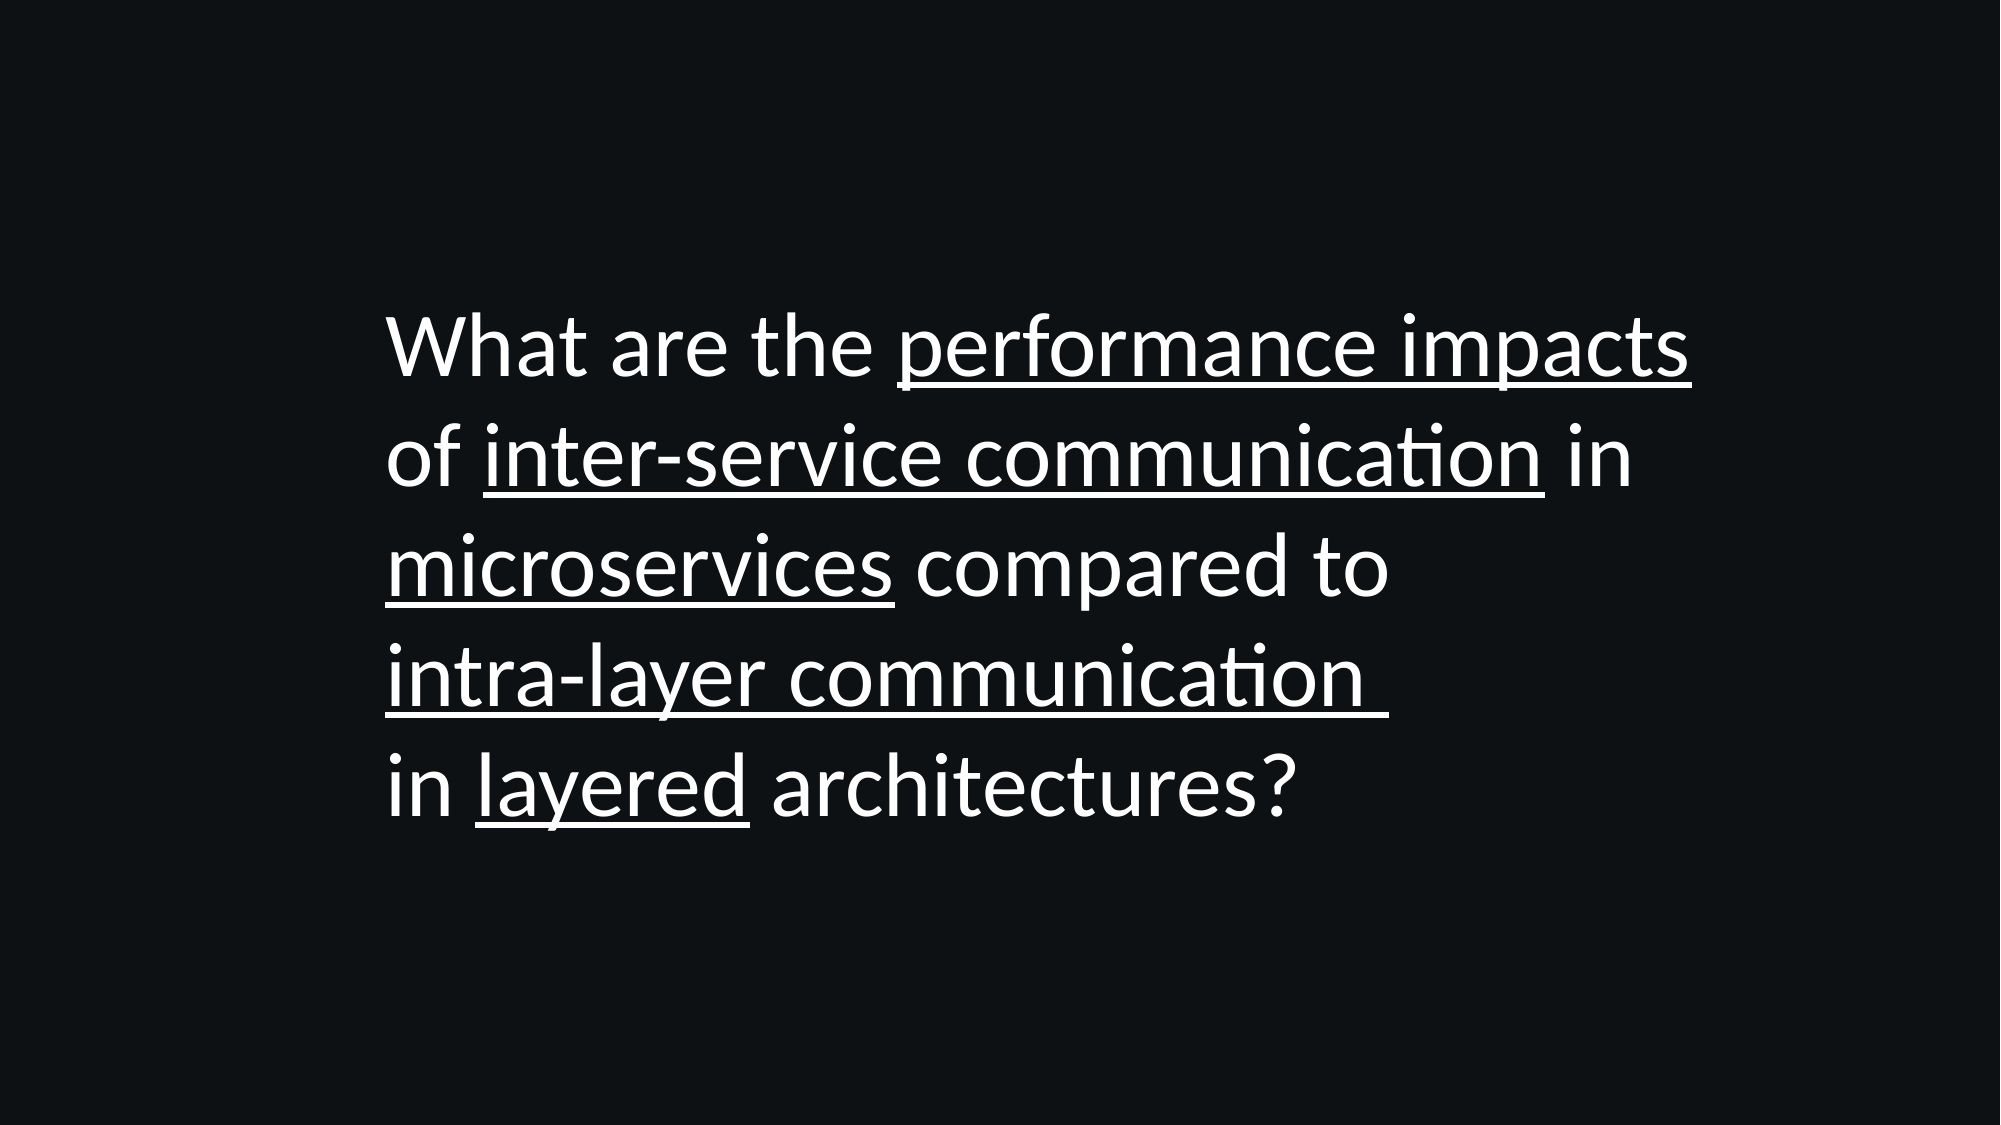

What are the performance impacts of inter-service communication in microservices compared to
intra-layer communication
in layered architectures?